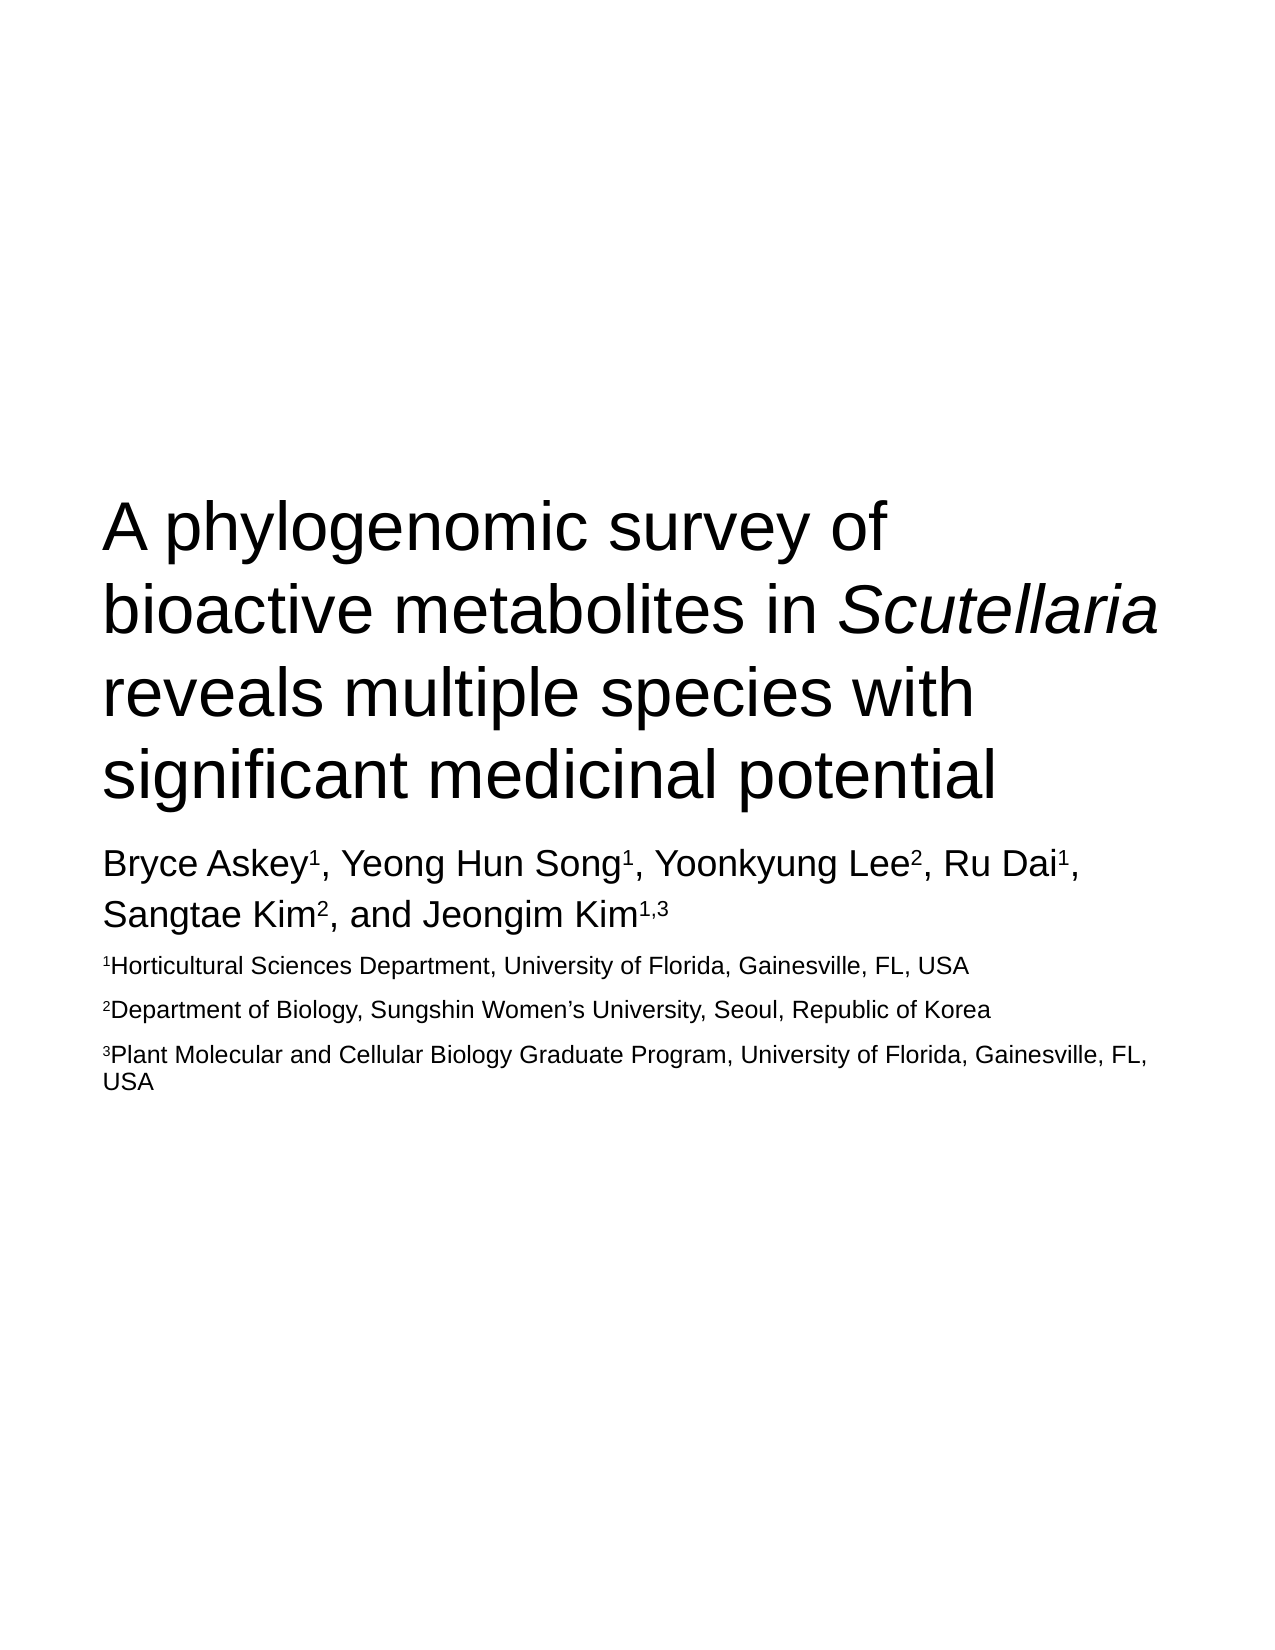

# A phylogenomic survey of bioactive metabolites in Scutellaria reveals multiple species with significant medicinal potential
Bryce Askey1, Yeong Hun Song1, Yoonkyung Lee2, Ru Dai1, Sangtae Kim2, and Jeongim Kim1,3
1Horticultural Sciences Department, University of Florida, Gainesville, FL, USA
2Department of Biology, Sungshin Women’s University, Seoul, Republic of Korea
3Plant Molecular and Cellular Biology Graduate Program, University of Florida, Gainesville, FL, USA